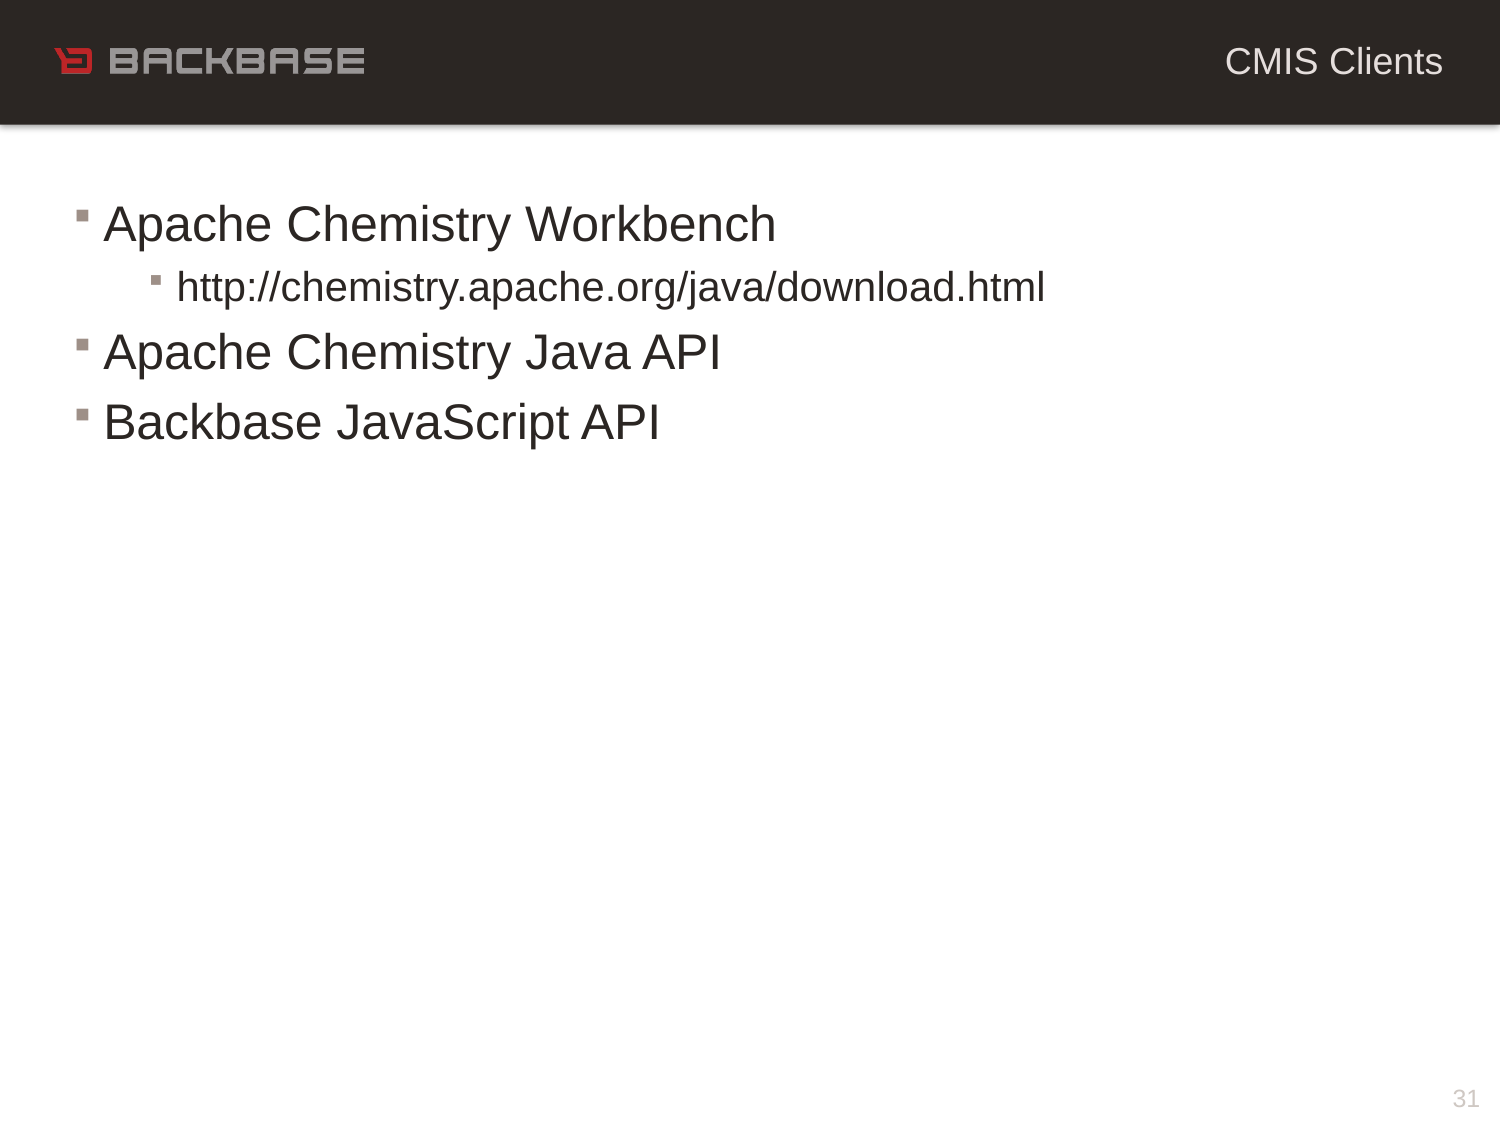

CMIS Clients
Apache Chemistry Workbench
http://chemistry.apache.org/java/download.html
Apache Chemistry Java API
Backbase JavaScript API

31